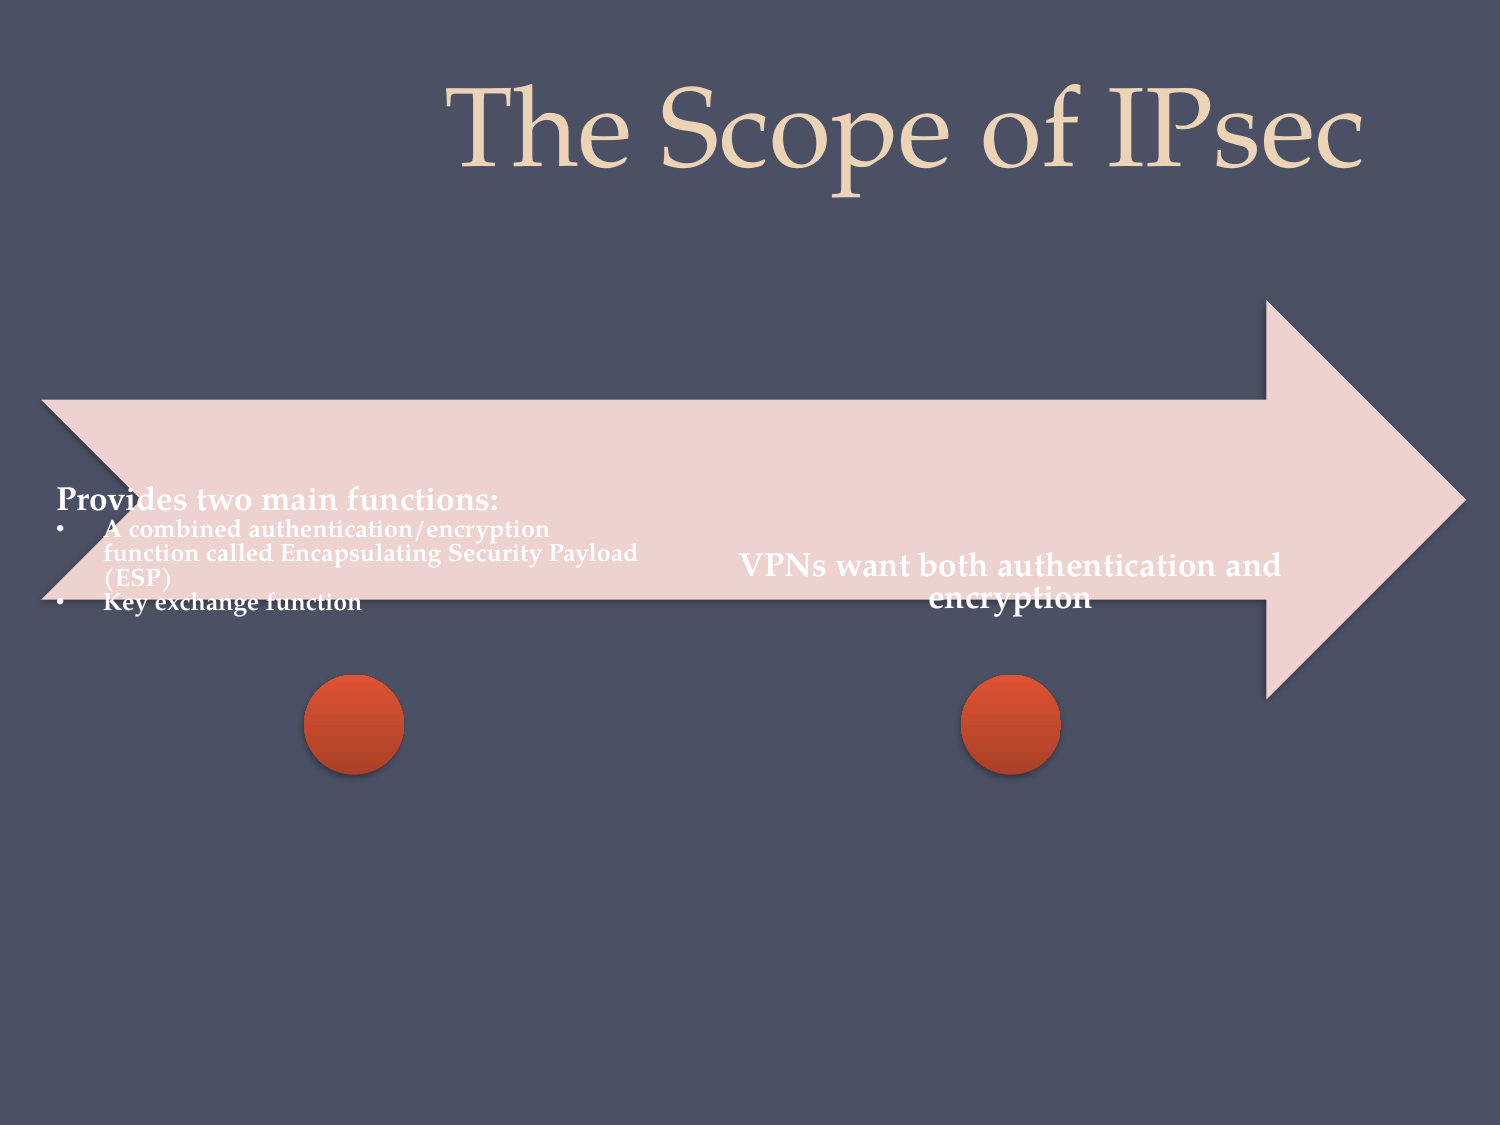

Provides two main functions:
A combined authentication/encryption function called Encapsulating Security Payload (ESP)
Key exchange function
VPNs want both authentication and encryption
# The Scope of IPsec